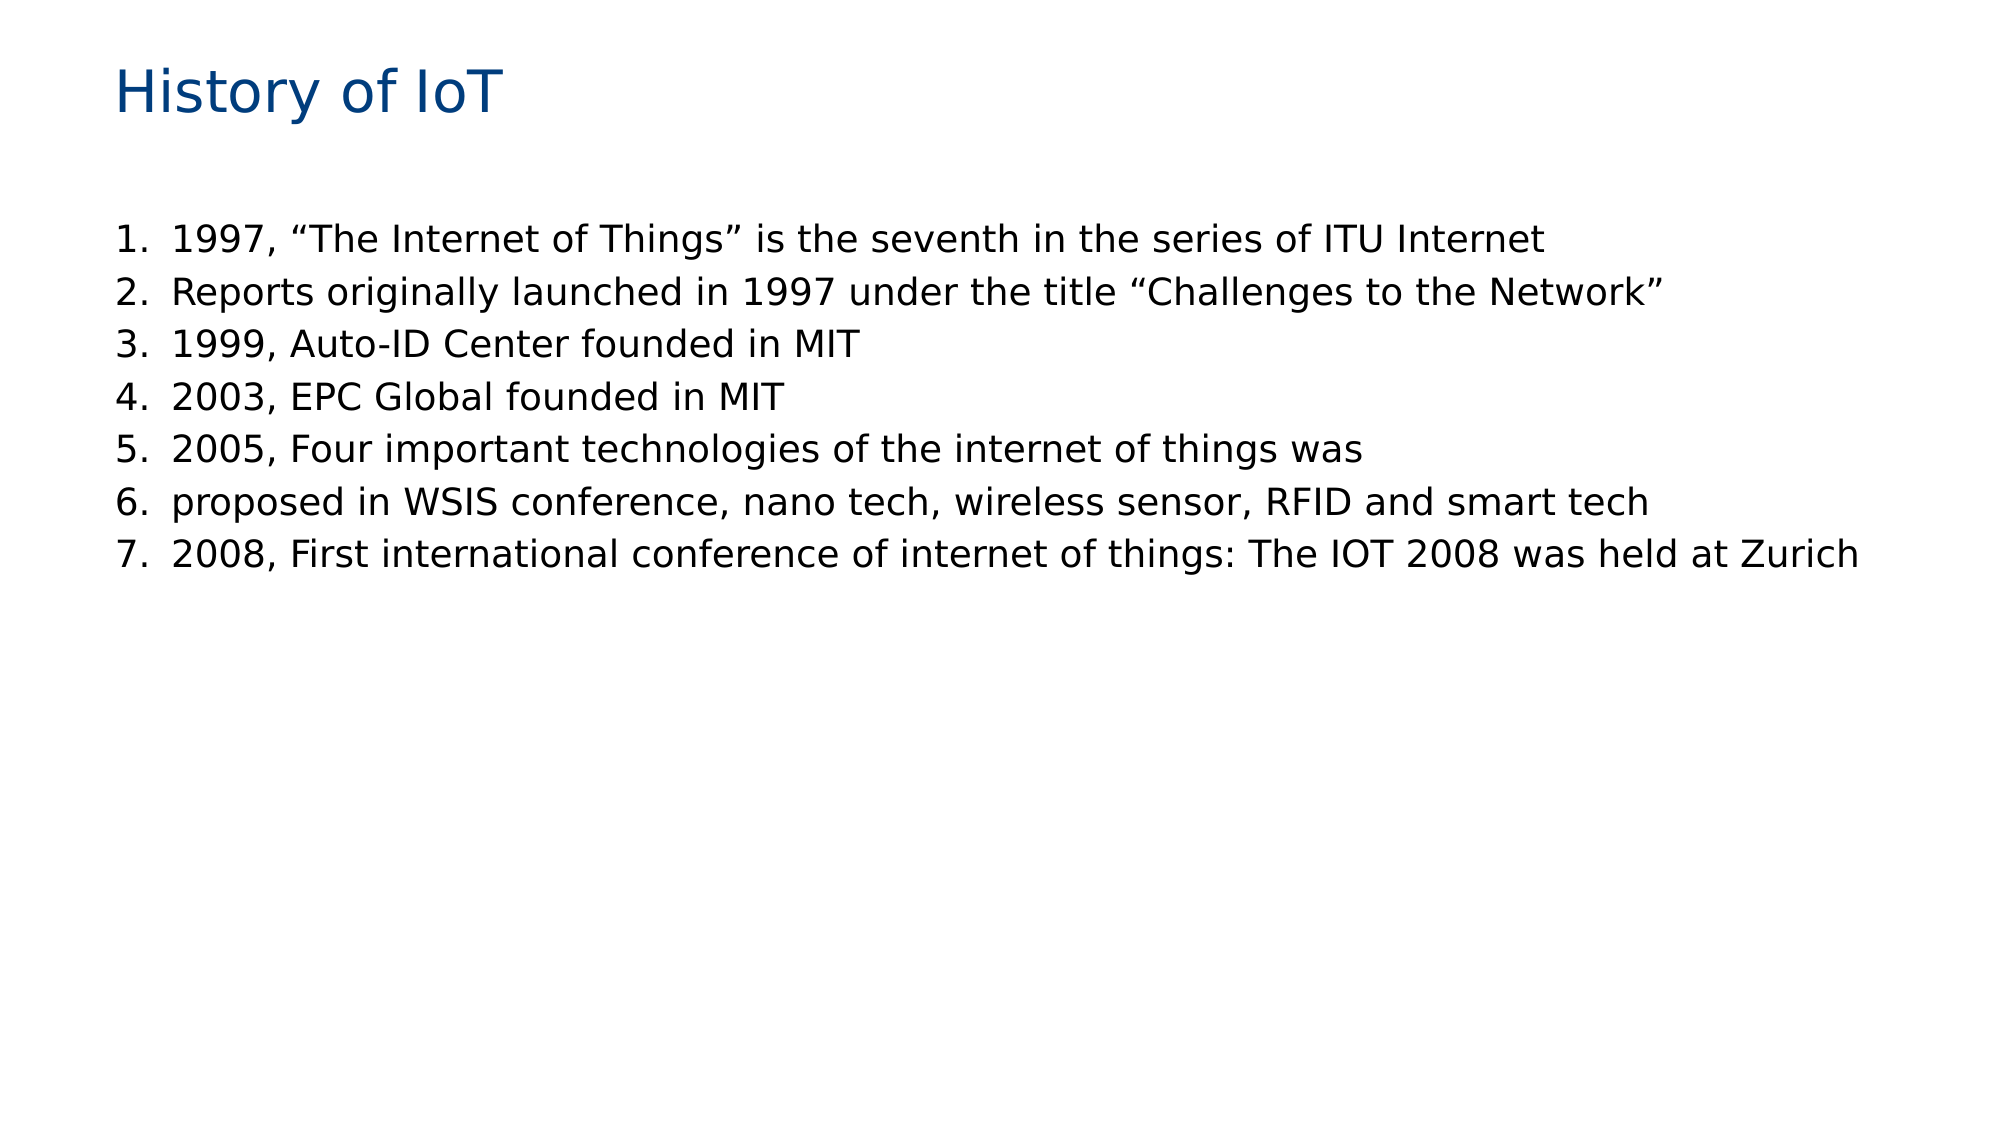

# History of IoT
1997, “The Internet of Things” is the seventh in the series of ITU Internet
Reports originally launched in 1997 under the title “Challenges to the Network”
1999, Auto-ID Center founded in MIT
2003, EPC Global founded in MIT
2005, Four important technologies of the internet of things was
proposed in WSIS conference, nano tech, wireless sensor, RFID and smart tech
2008, First international conference of internet of things: The IOT 2008 was held at Zurich